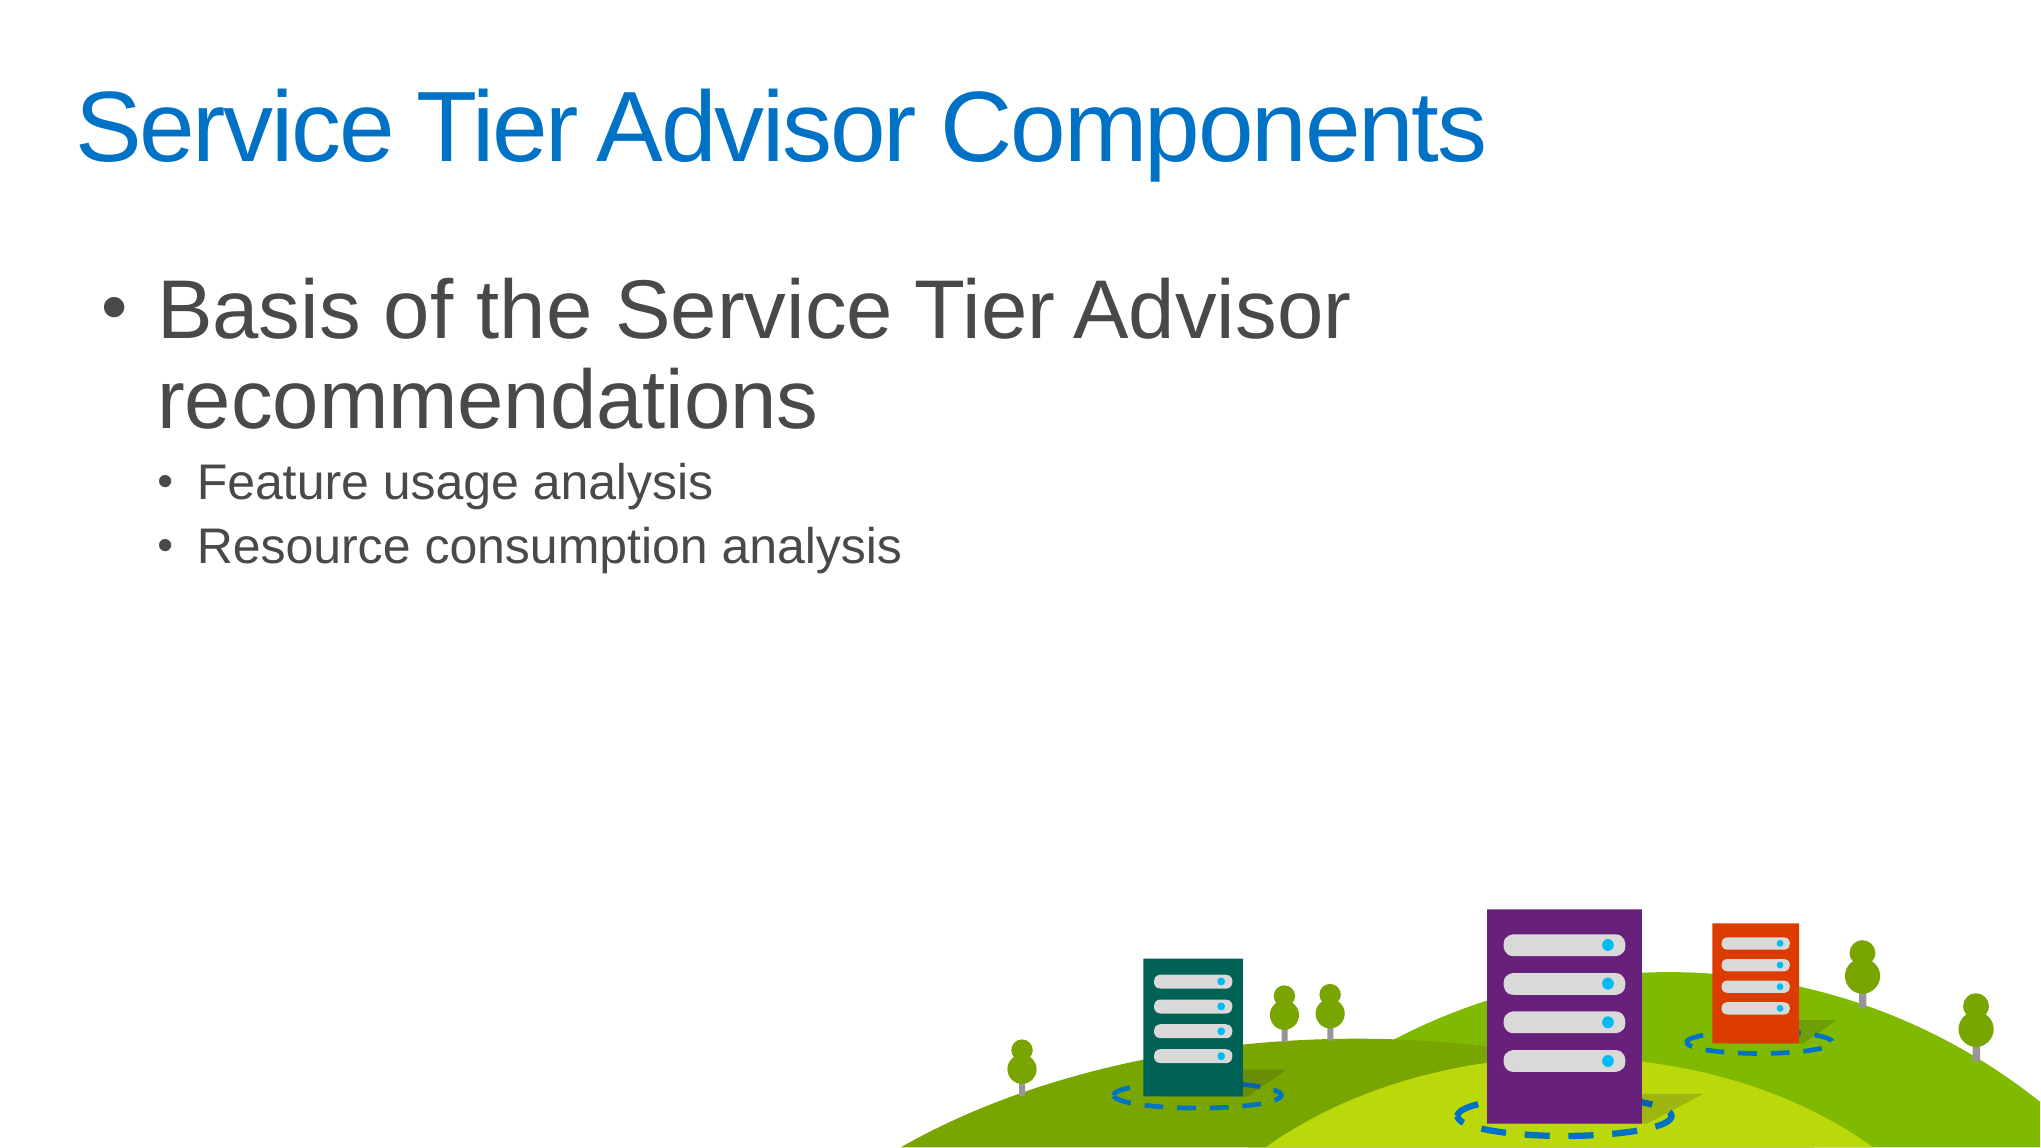

# Service Tier Advisor Components
Basis of the Service Tier Advisor recommendations
Feature usage analysis
Resource consumption analysis